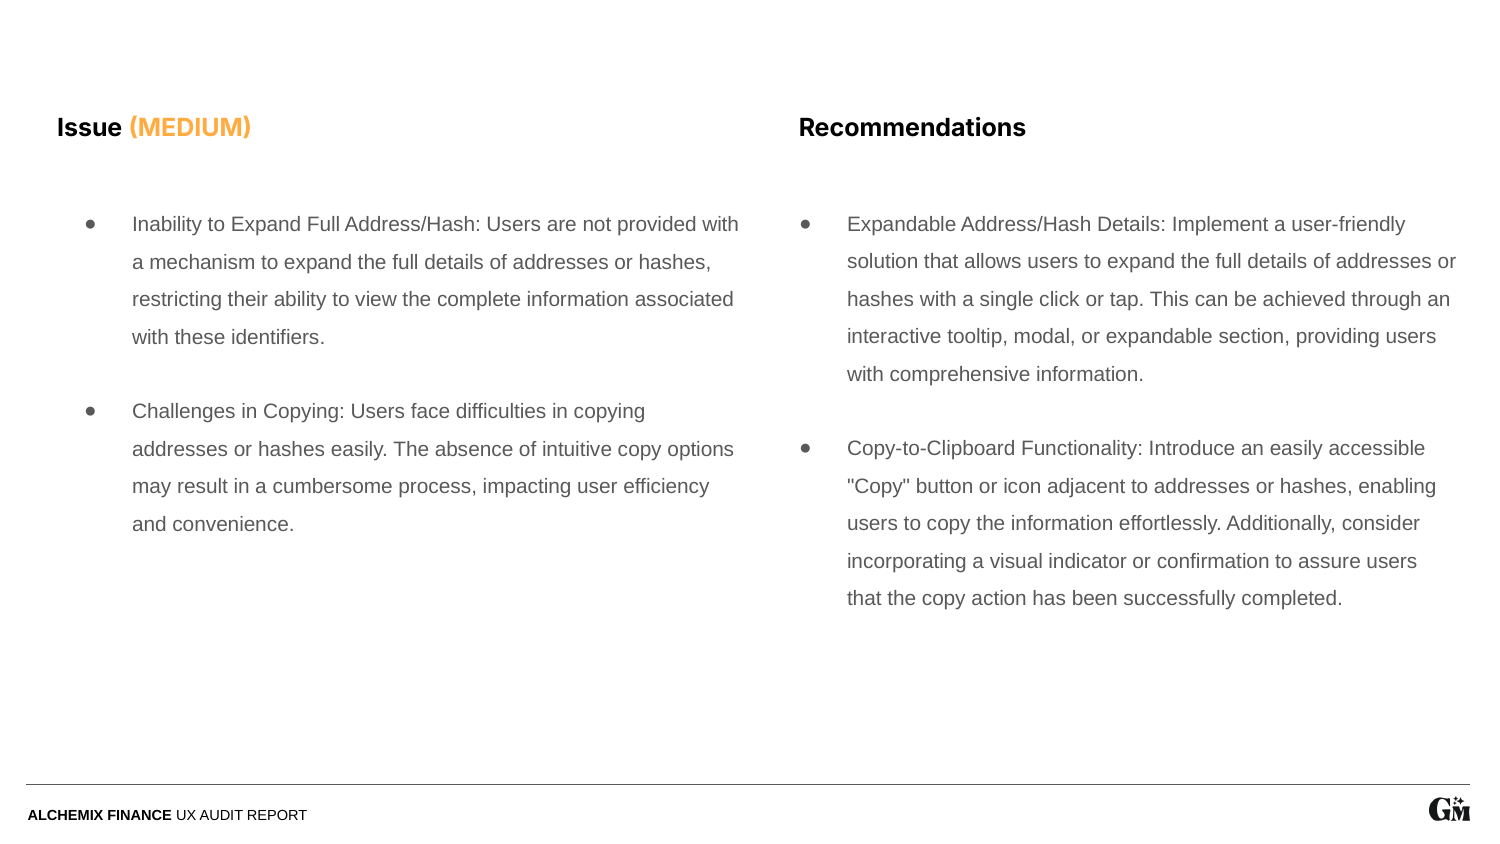

Recommendations
Issue (MEDIUM)
Expandable Address/Hash Details: Implement a user-friendly solution that allows users to expand the full details of addresses or hashes with a single click or tap. This can be achieved through an interactive tooltip, modal, or expandable section, providing users with comprehensive information.

Copy-to-Clipboard Functionality: Introduce an easily accessible "Copy" button or icon adjacent to addresses or hashes, enabling users to copy the information effortlessly. Additionally, consider incorporating a visual indicator or confirmation to assure users that the copy action has been successfully completed.
Inability to Expand Full Address/Hash: Users are not provided with a mechanism to expand the full details of addresses or hashes, restricting their ability to view the complete information associated with these identifiers.

Challenges in Copying: Users face difficulties in copying addresses or hashes easily. The absence of intuitive copy options may result in a cumbersome process, impacting user efficiency and convenience.